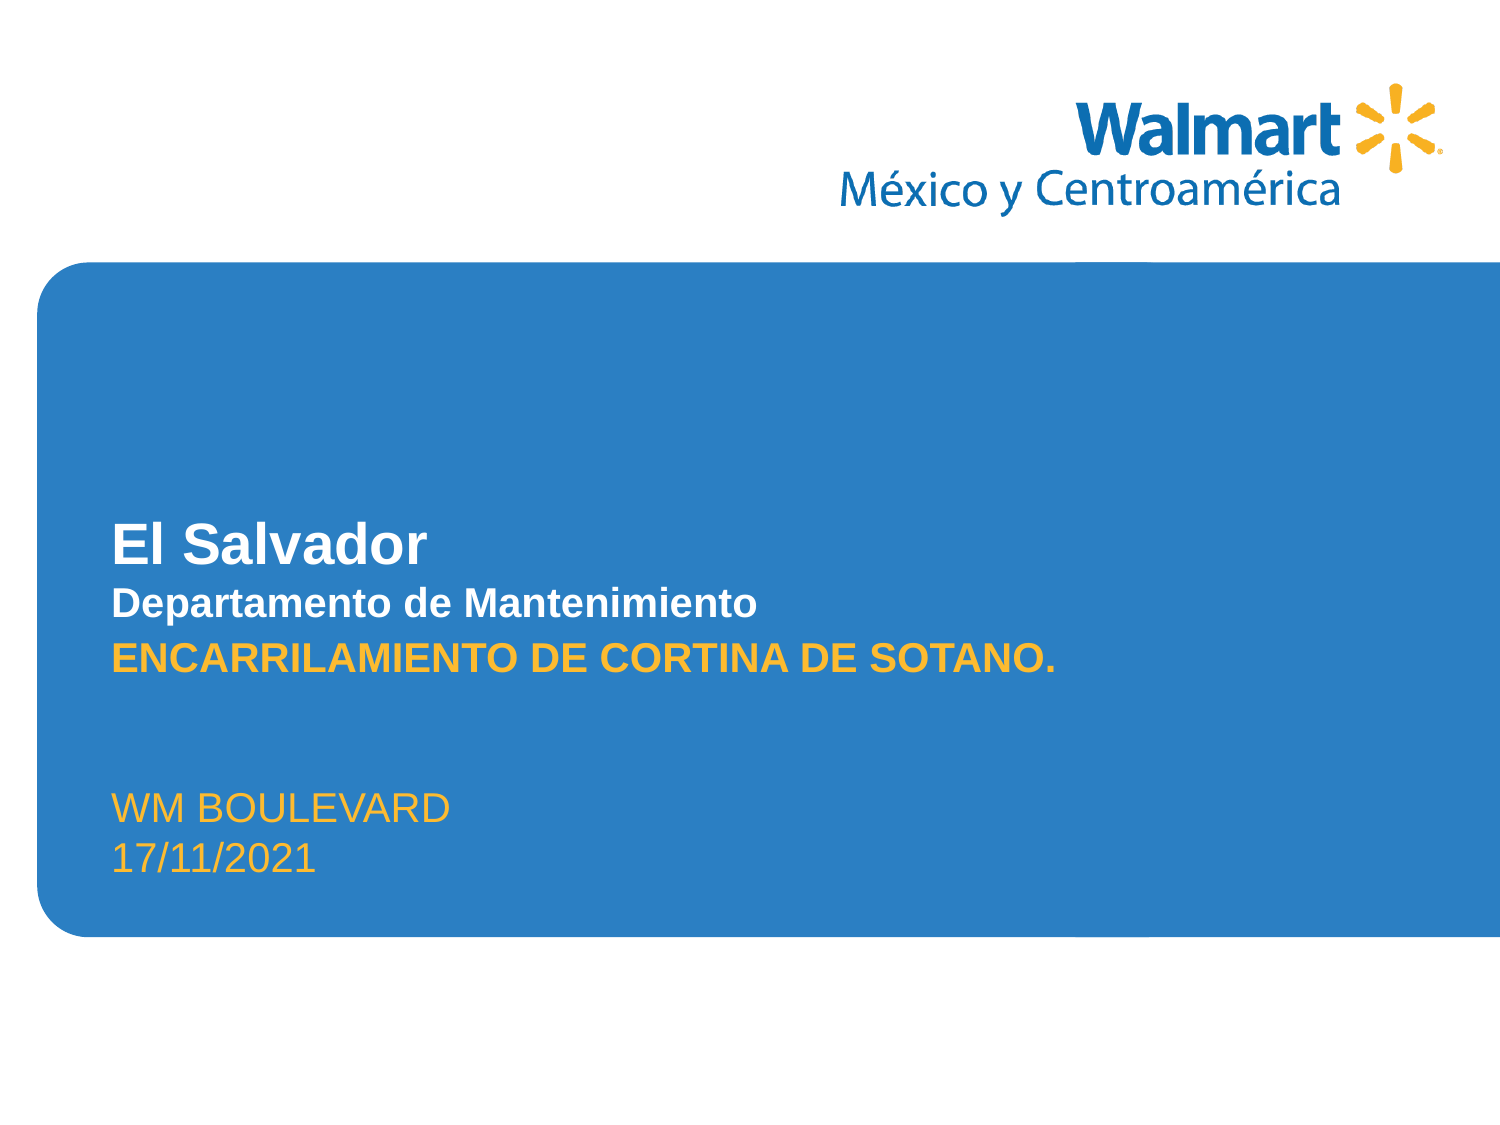

ENCARRILAMIENTO DE CORTINA DE SOTANO.

WM BOULEVARD
17/11/2021
# El Salvador Departamento de Mantenimiento